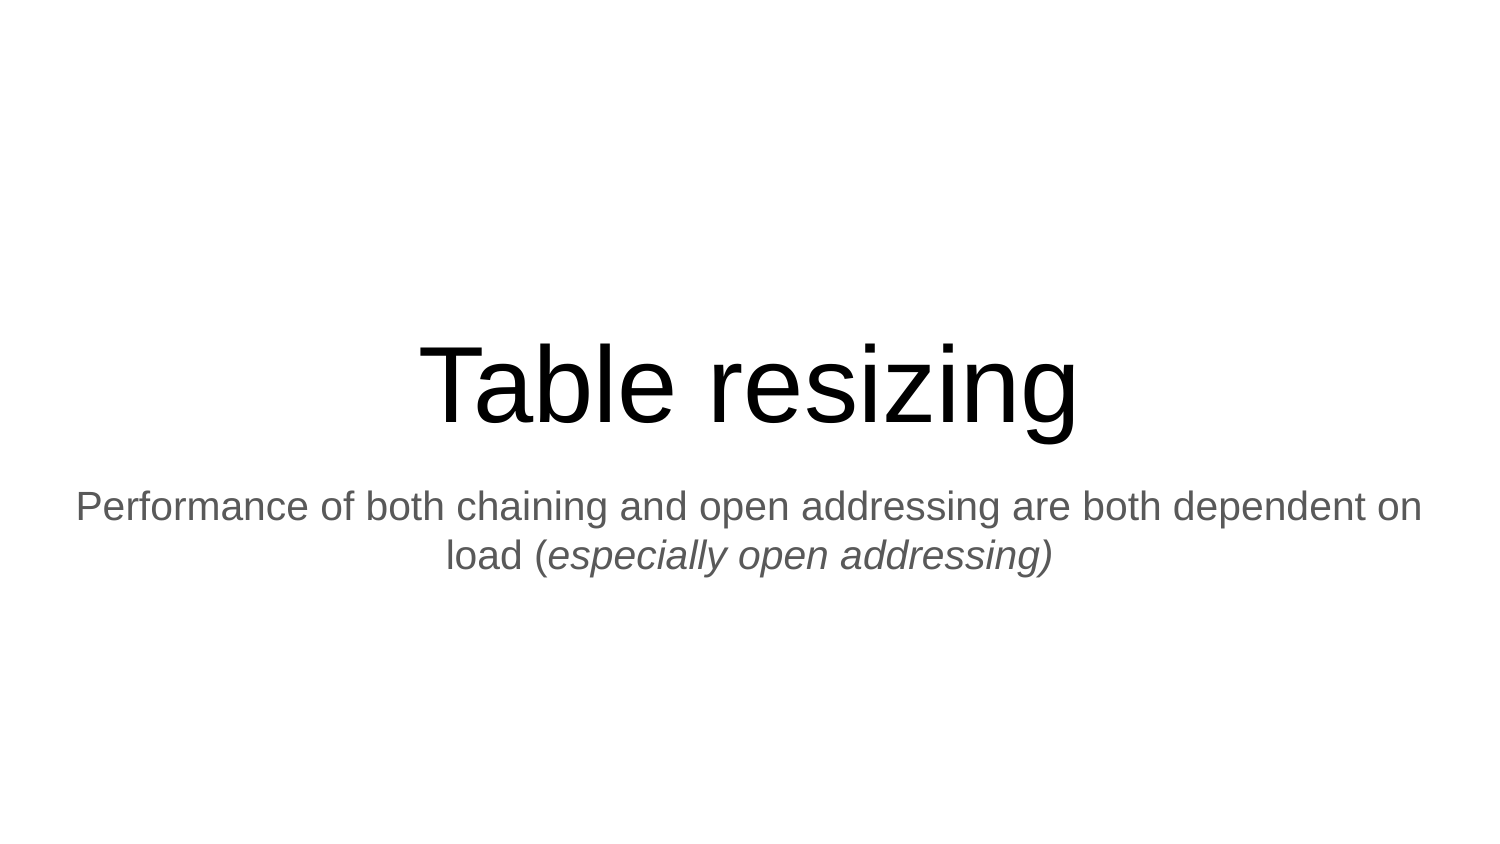

# Table resizing
Performance of both chaining and open addressing are both dependent on load (especially open addressing)